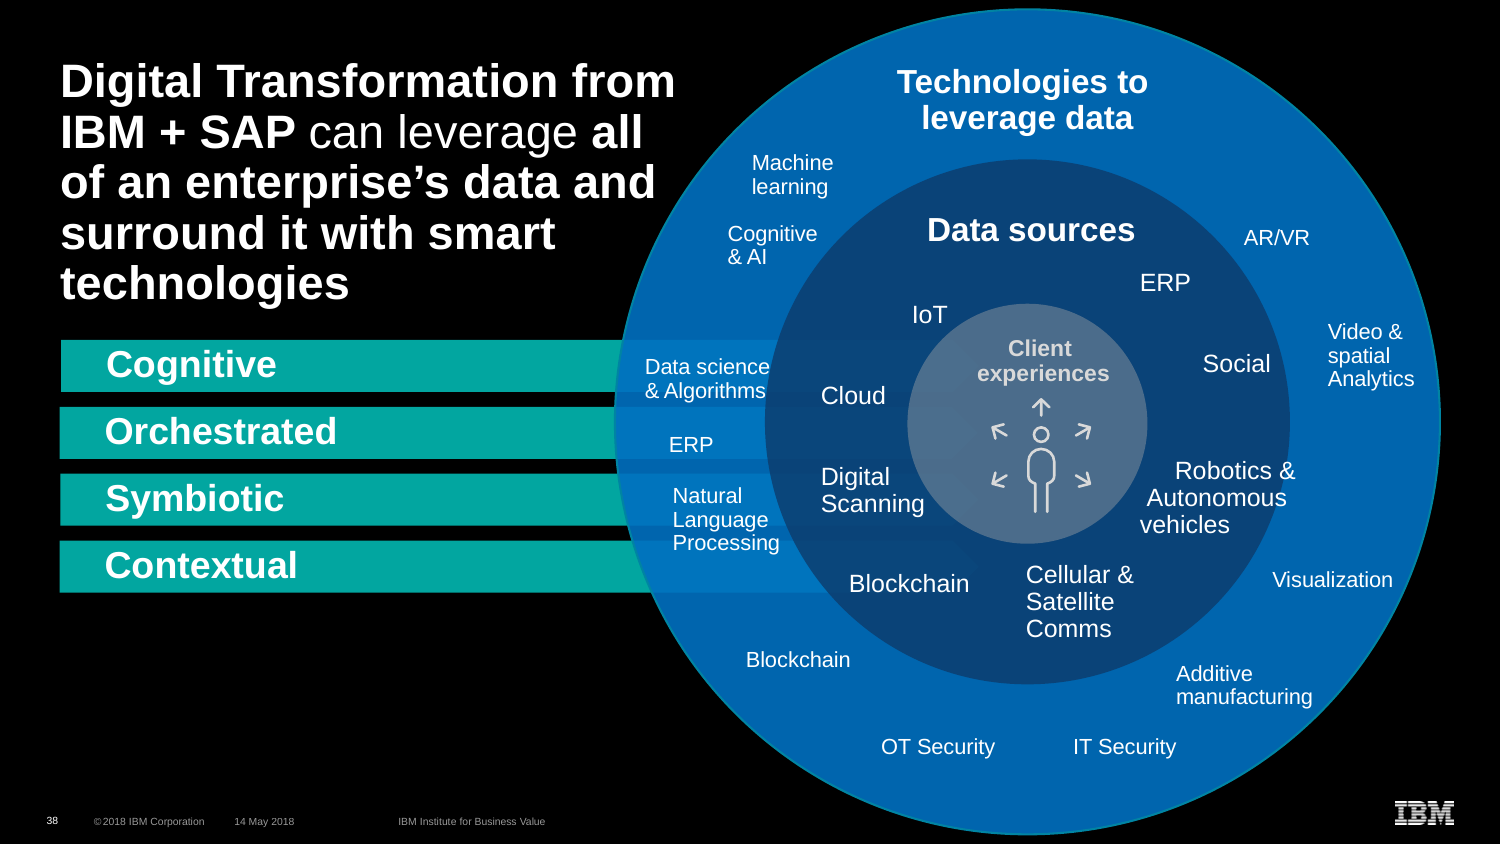

# Digital Transformation from IBM + SAP can leverage all of an enterprise’s data and surround it with smart technologies
Technologies to
leverage data
    Machine
    learning

Cognitive
& AI

Data sources
AR/VR

              Video &
              spatial
              Analytics
ERP

         Social

     Robotics &
 Autonomous     vehicles

             IoT

Cloud

Digital Scanning

    Blockchain

Client
experiences
Cognitive
Data science
& Algorithms

Orchestrated
ERP

Symbiotic
              Natural
              Language
              Processing

Visualization

   Additive
   manufacturing
Contextual
Cellular &
Satellite
Comms
Blockchain

OT Security             IT Security